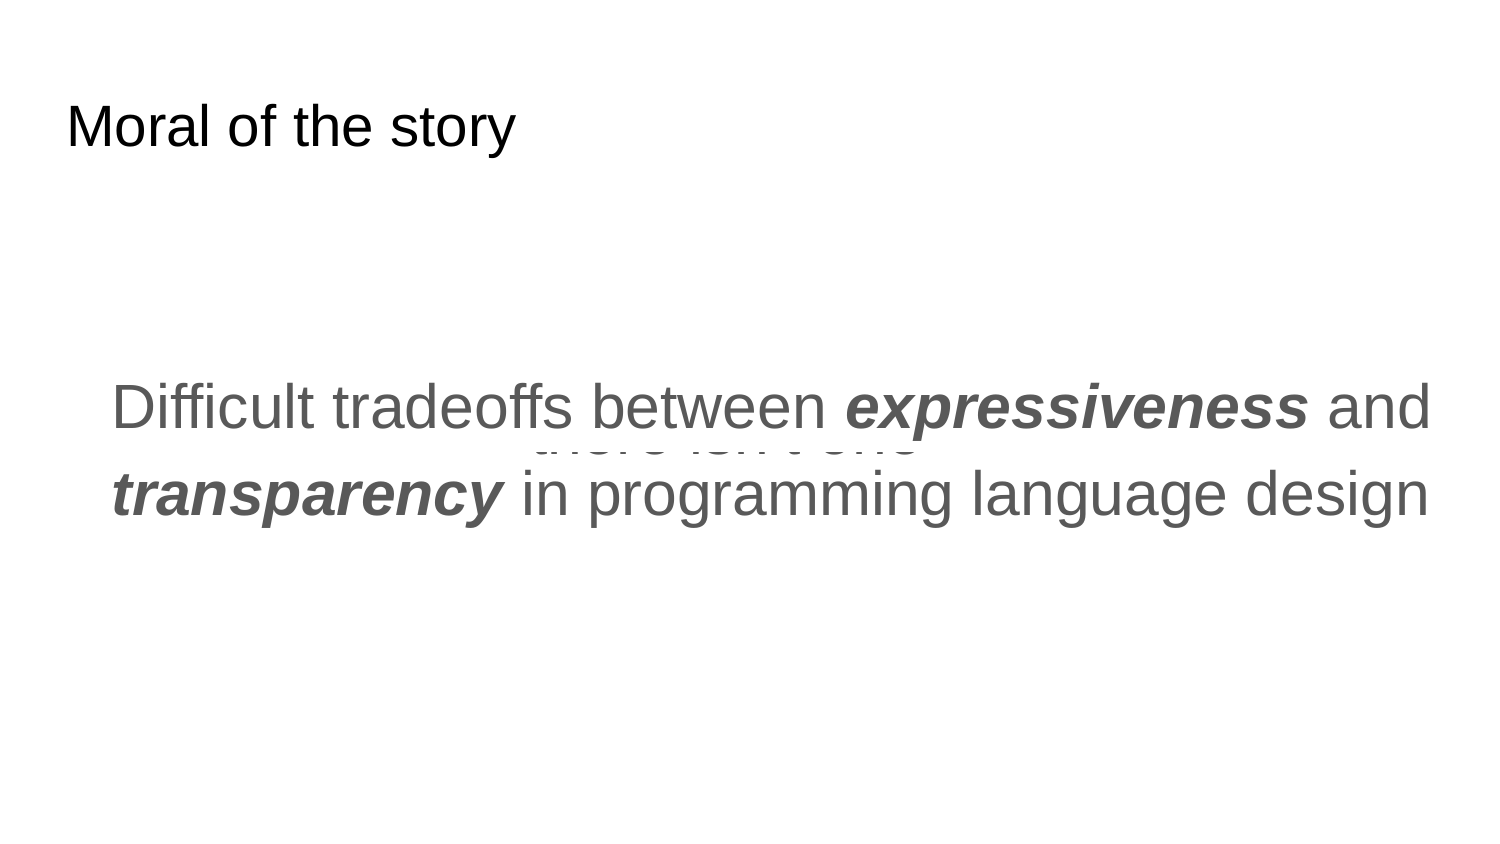

# Moral of the story
Difficult tradeoffs between expressiveness and transparency in programming language design
there isn’t one